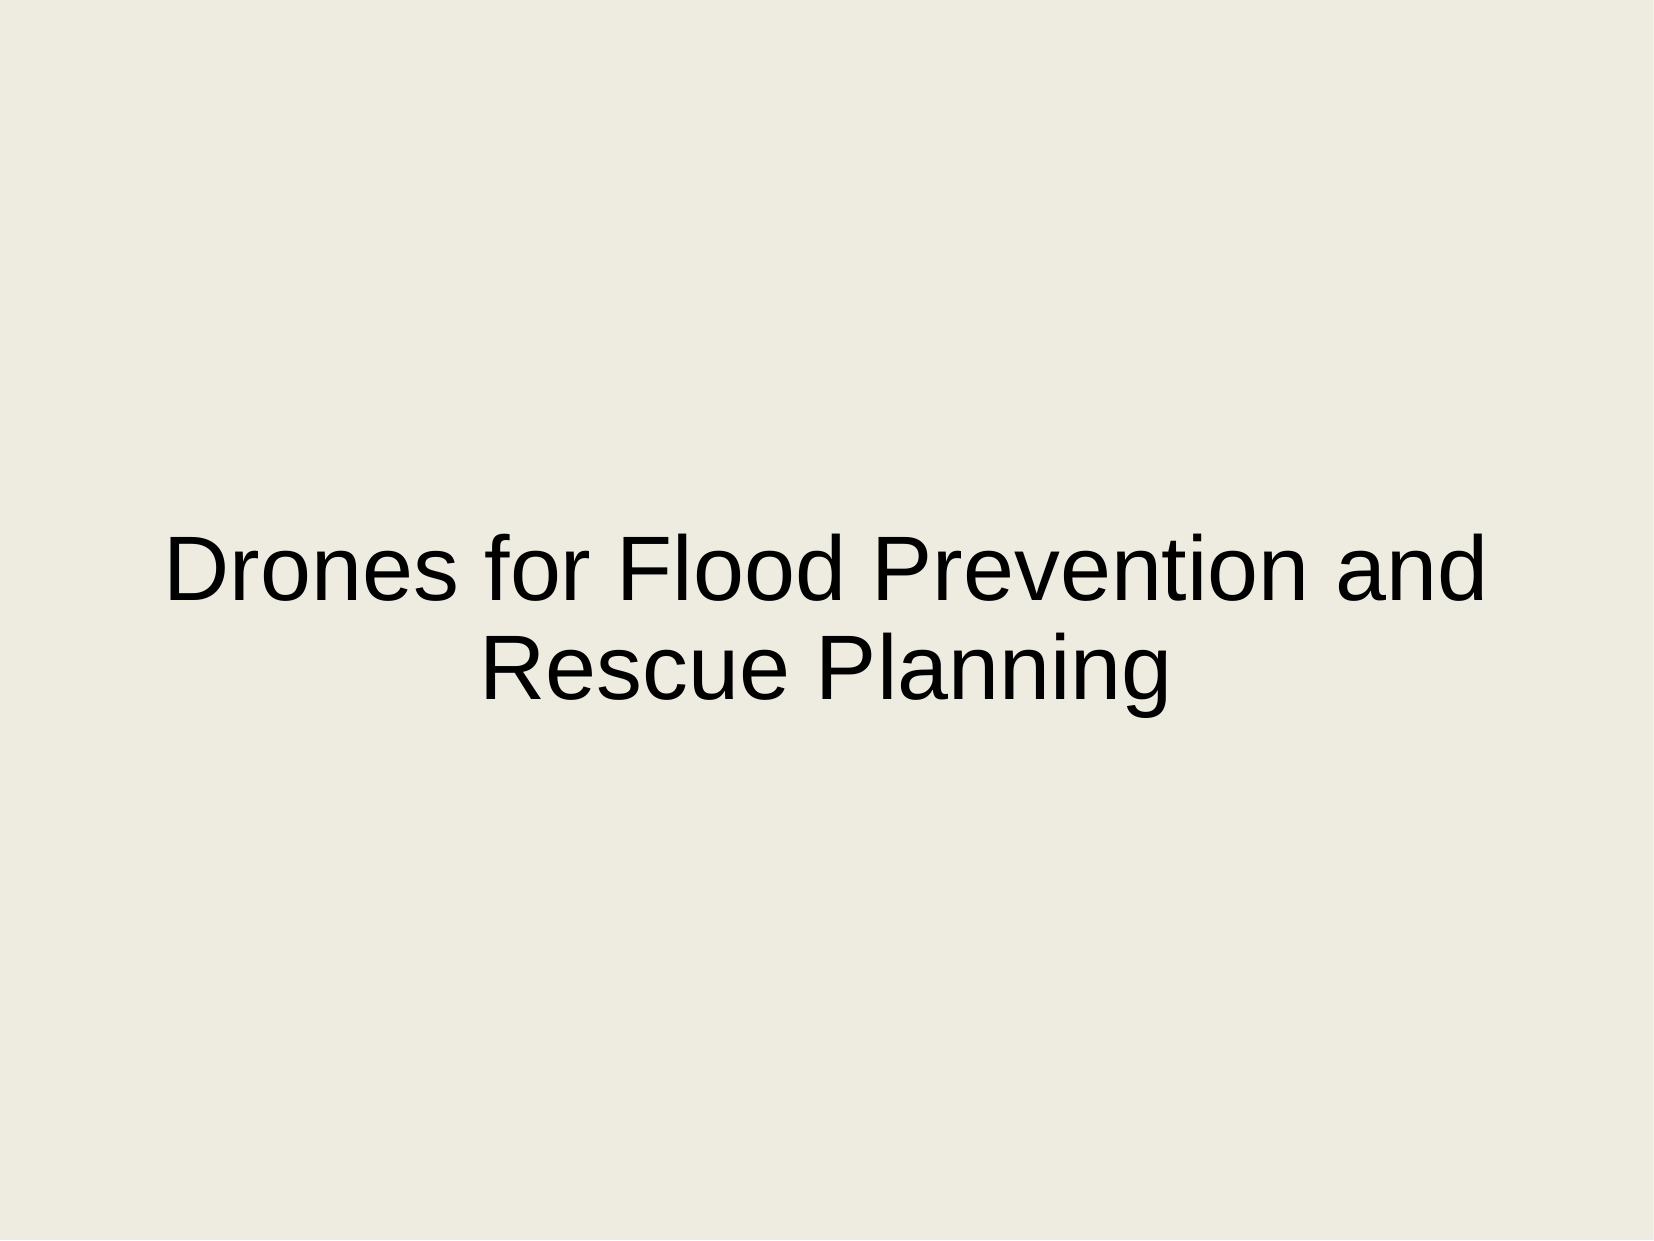

# Drones for Flood Prevention and Rescue Planning